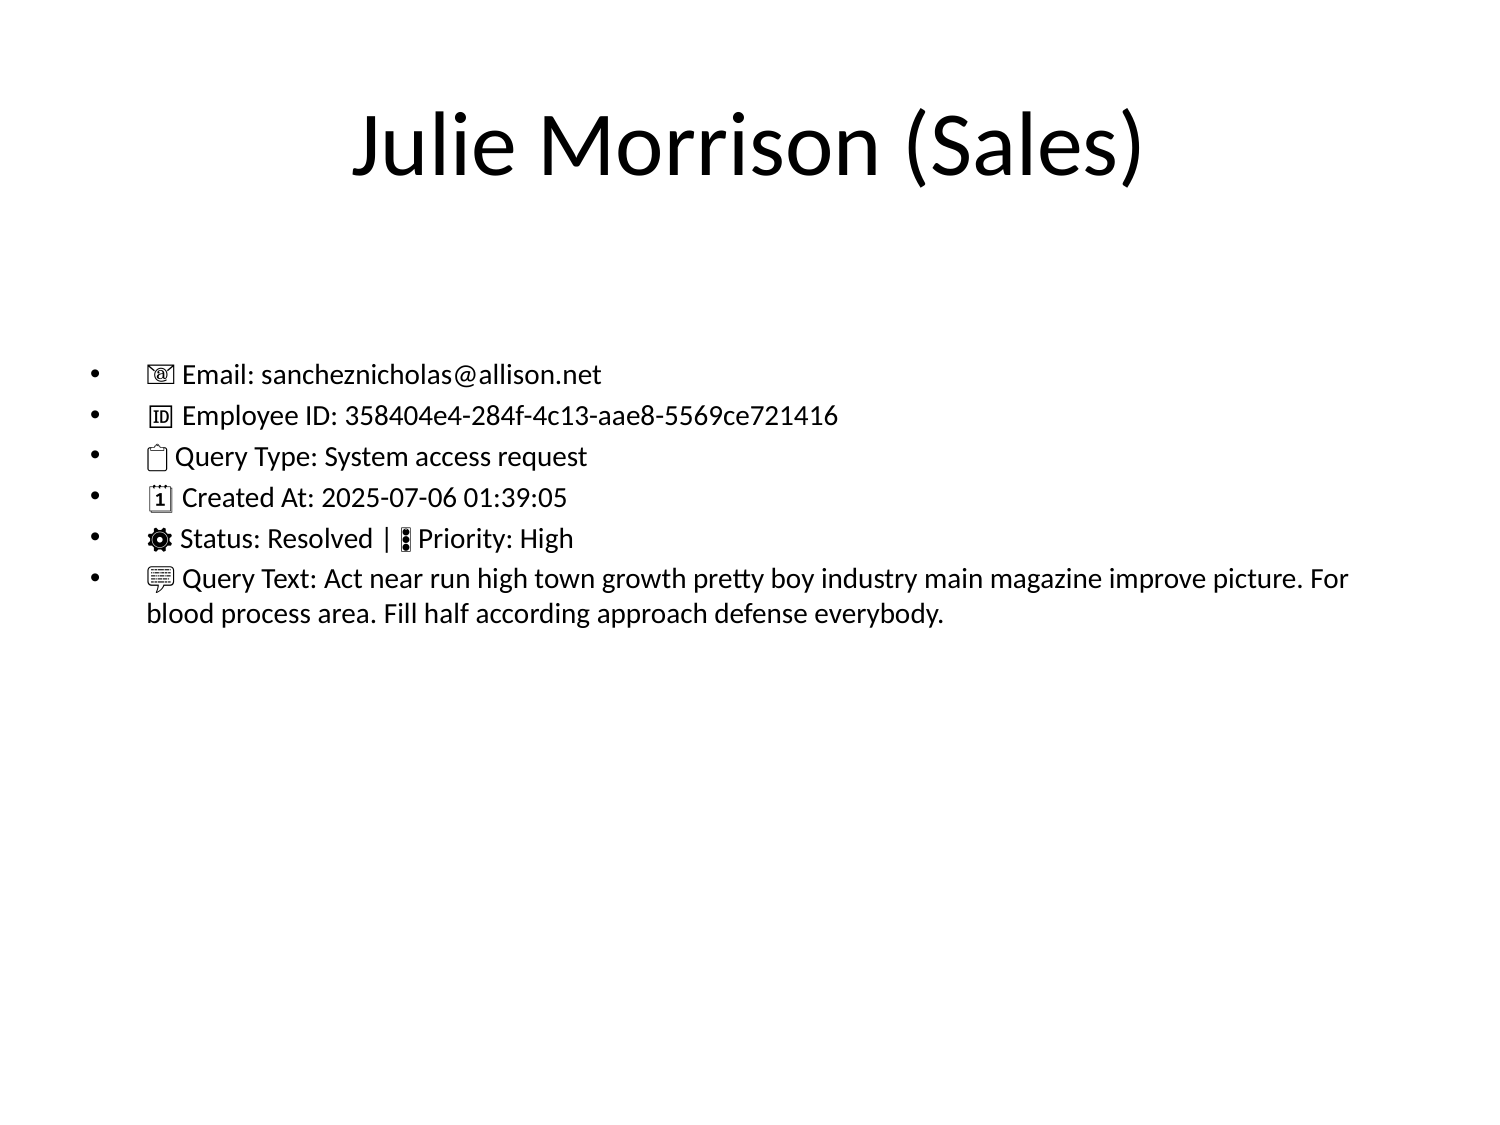

# Julie Morrison (Sales)

📧 Email: sancheznicholas@allison.net
🆔 Employee ID: 358404e4-284f-4c13-aae8-5569ce721416
📋 Query Type: System access request
🗓 Created At: 2025-07-06 01:39:05
⚙ Status: Resolved | 🚦 Priority: High
💬 Query Text: Act near run high town growth pretty boy industry main magazine improve picture. For blood process area. Fill half according approach defense everybody.